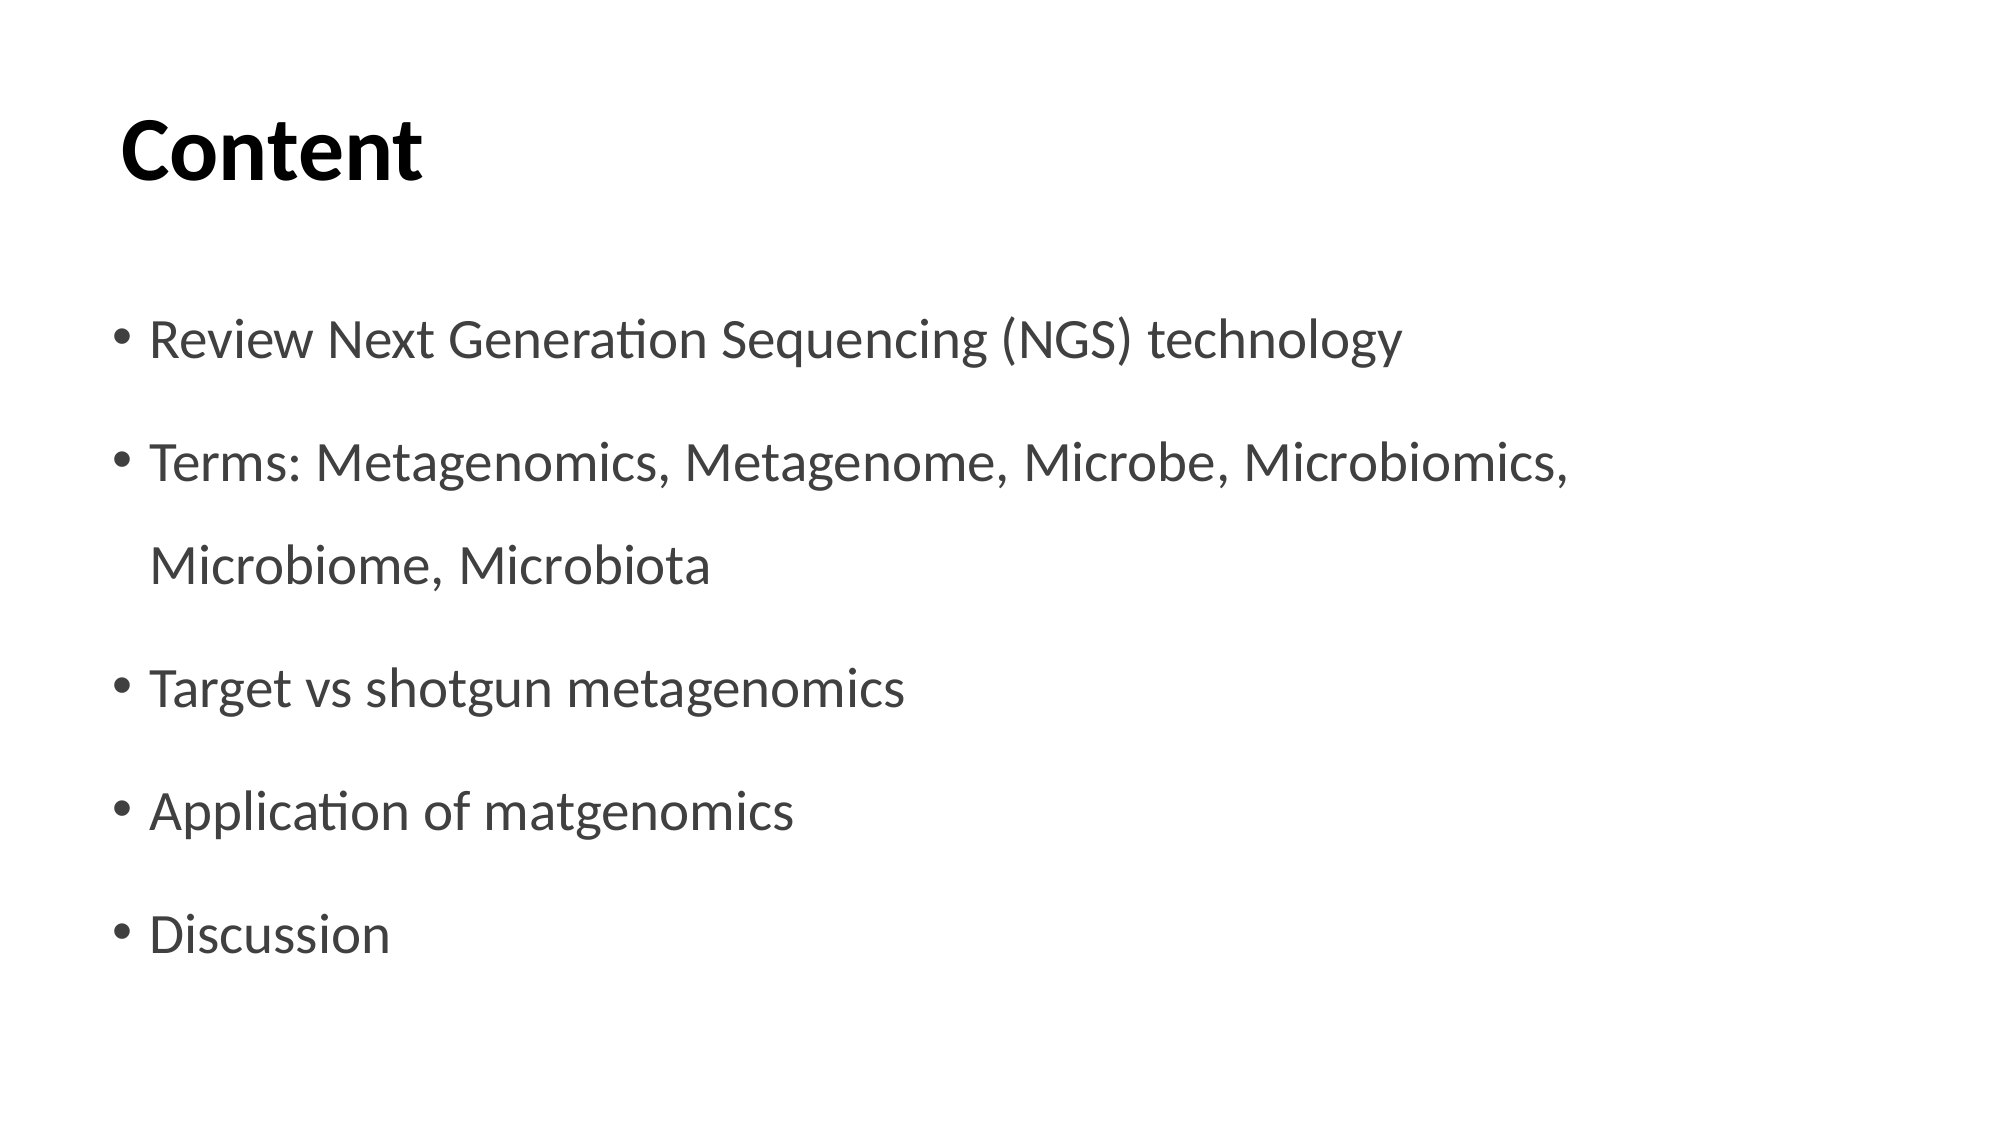

# Content
Review Next Generation Sequencing (NGS) technology
Terms: Metagenomics, Metagenome, Microbe, Microbiomics, Microbiome, Microbiota
Target vs shotgun metagenomics
Application of matgenomics
Discussion